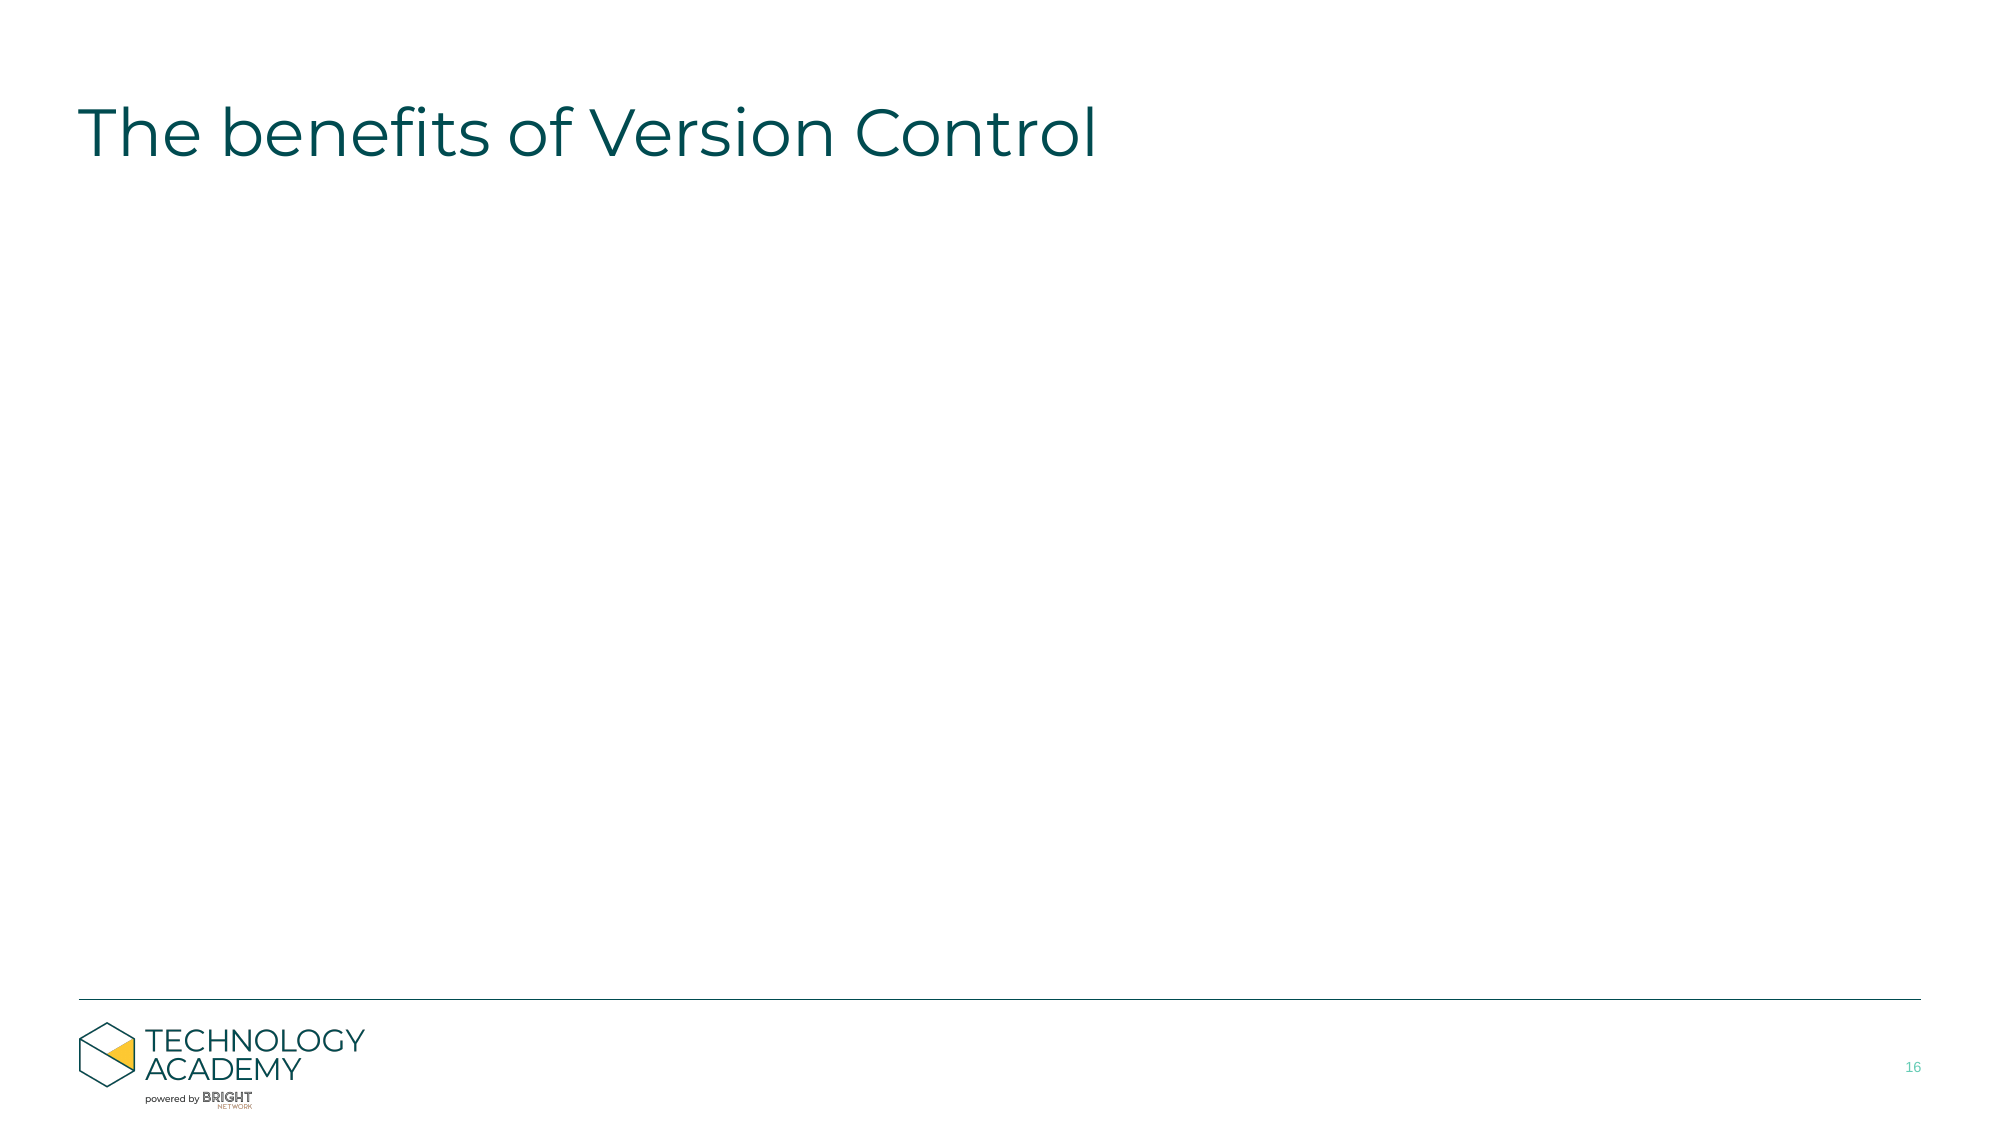

# The benefits of Version Control

16